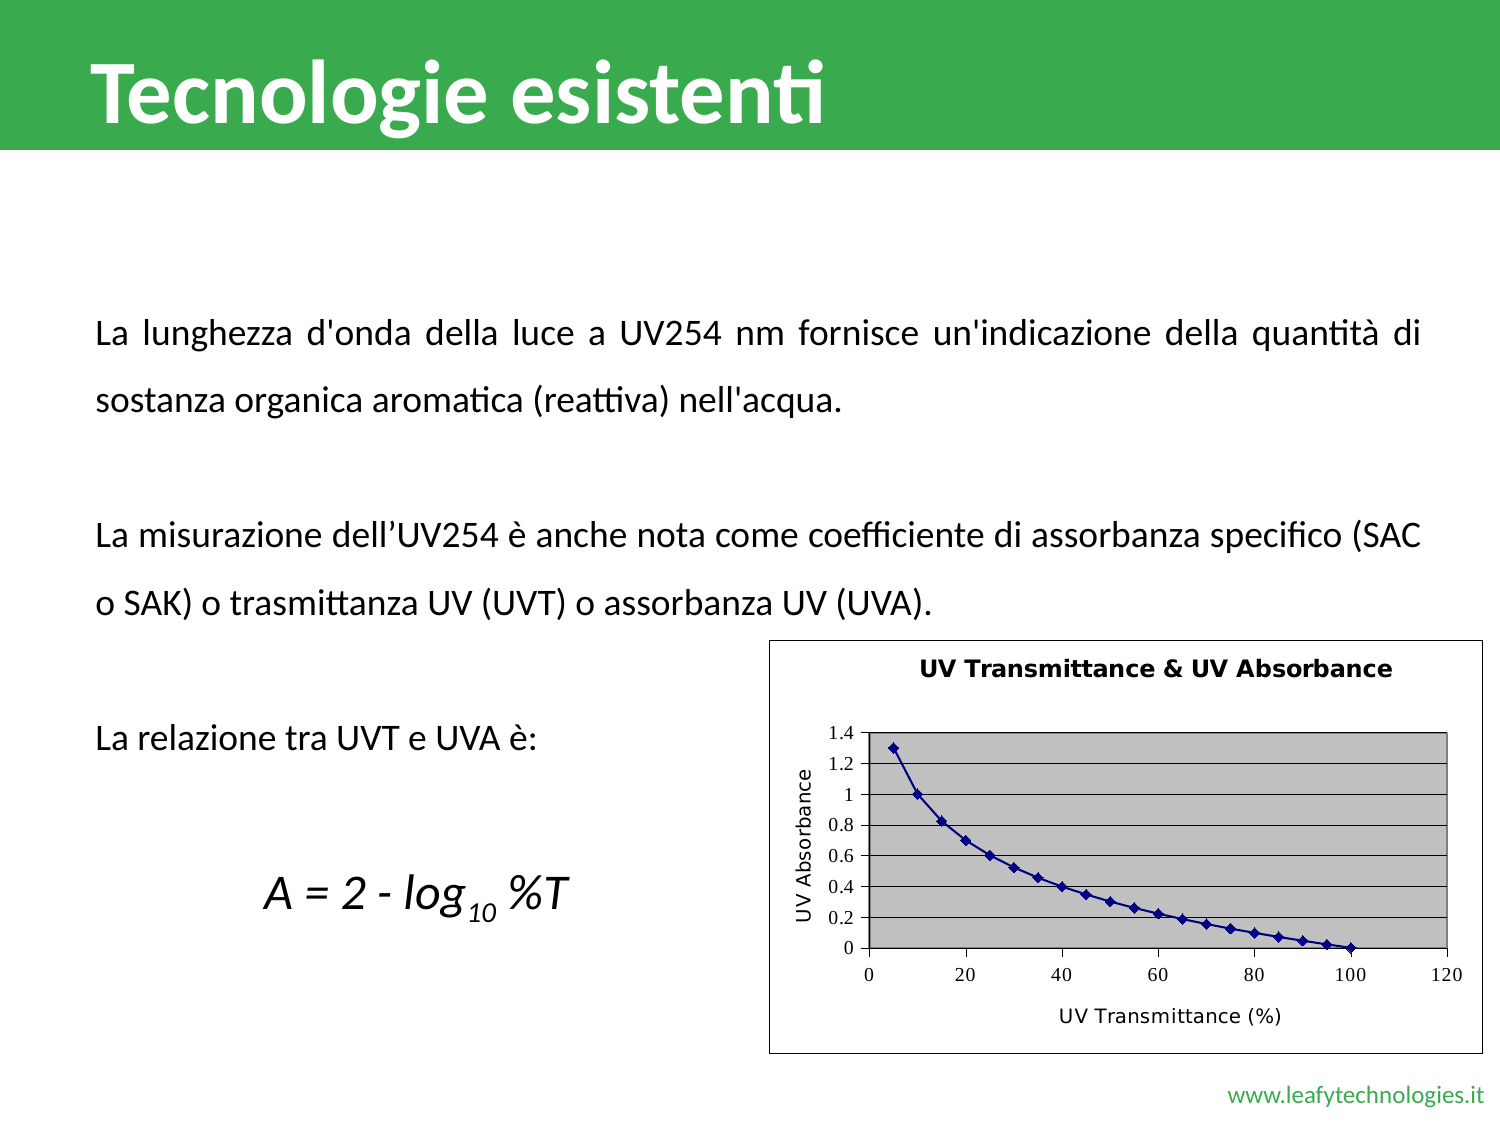

# Tecnologie esistenti
La lunghezza d'onda della luce a UV254 nm fornisce un'indicazione della quantità di sostanza organica aromatica (reattiva) nell'acqua.

La misurazione dell’UV254 è anche nota come coefficiente di assorbanza specifico (SAC o SAK) o trasmittanza UV (UVT) o assorbanza UV (UVA).

La relazione tra UVT e UVA è:

               A = 2 - log10 %T

### Chart: UV Transmittance & UV Absorbance

| Category |  |
|---|---|